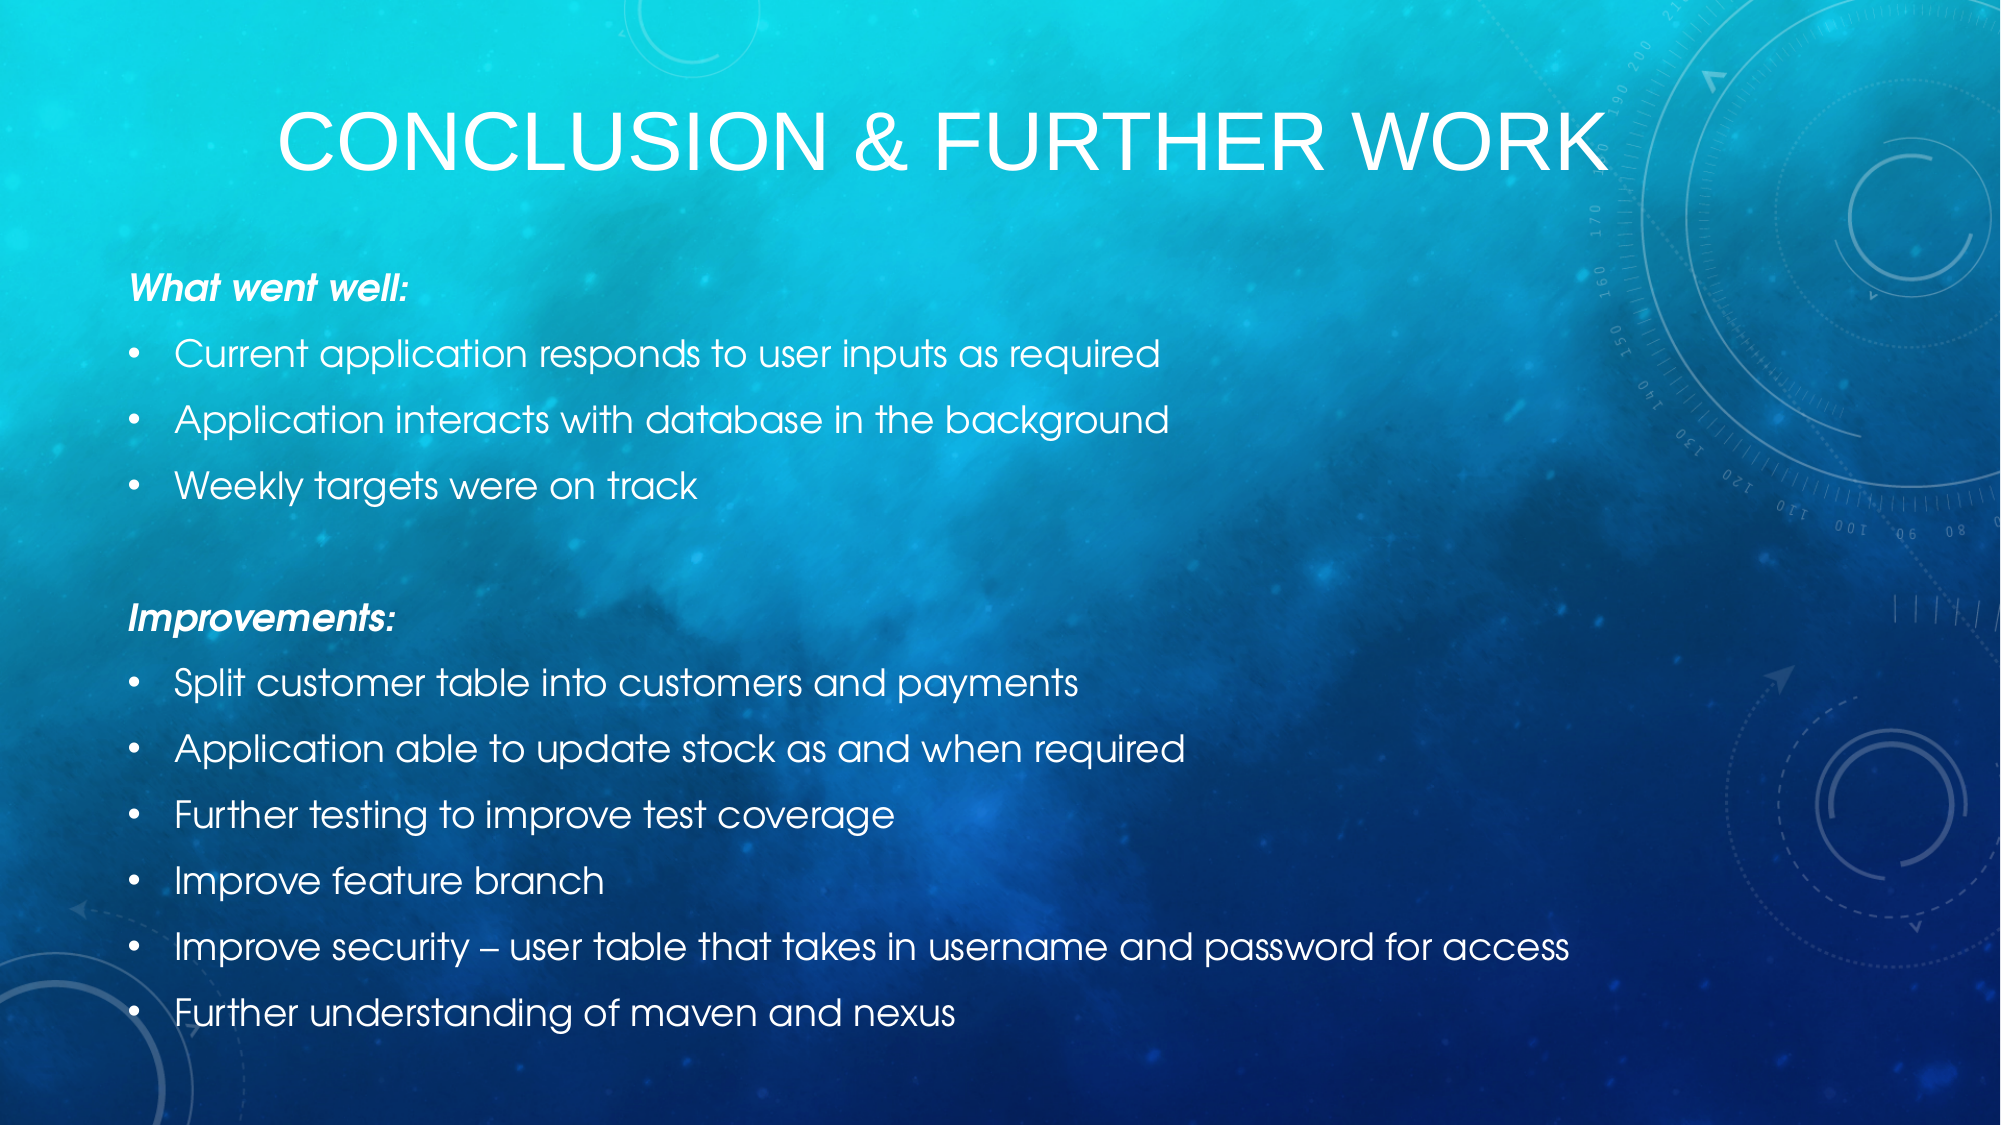

# conclusion & Further work
What went well:
Current application responds to user inputs as required
Application interacts with database in the background
Weekly targets were on track

Improvements:
Split customer table into customers and payments
Application able to update stock as and when required
Further testing to improve test coverage
Improve feature branch
Improve security – user table that takes in username and password for access
Further understanding of maven and nexus